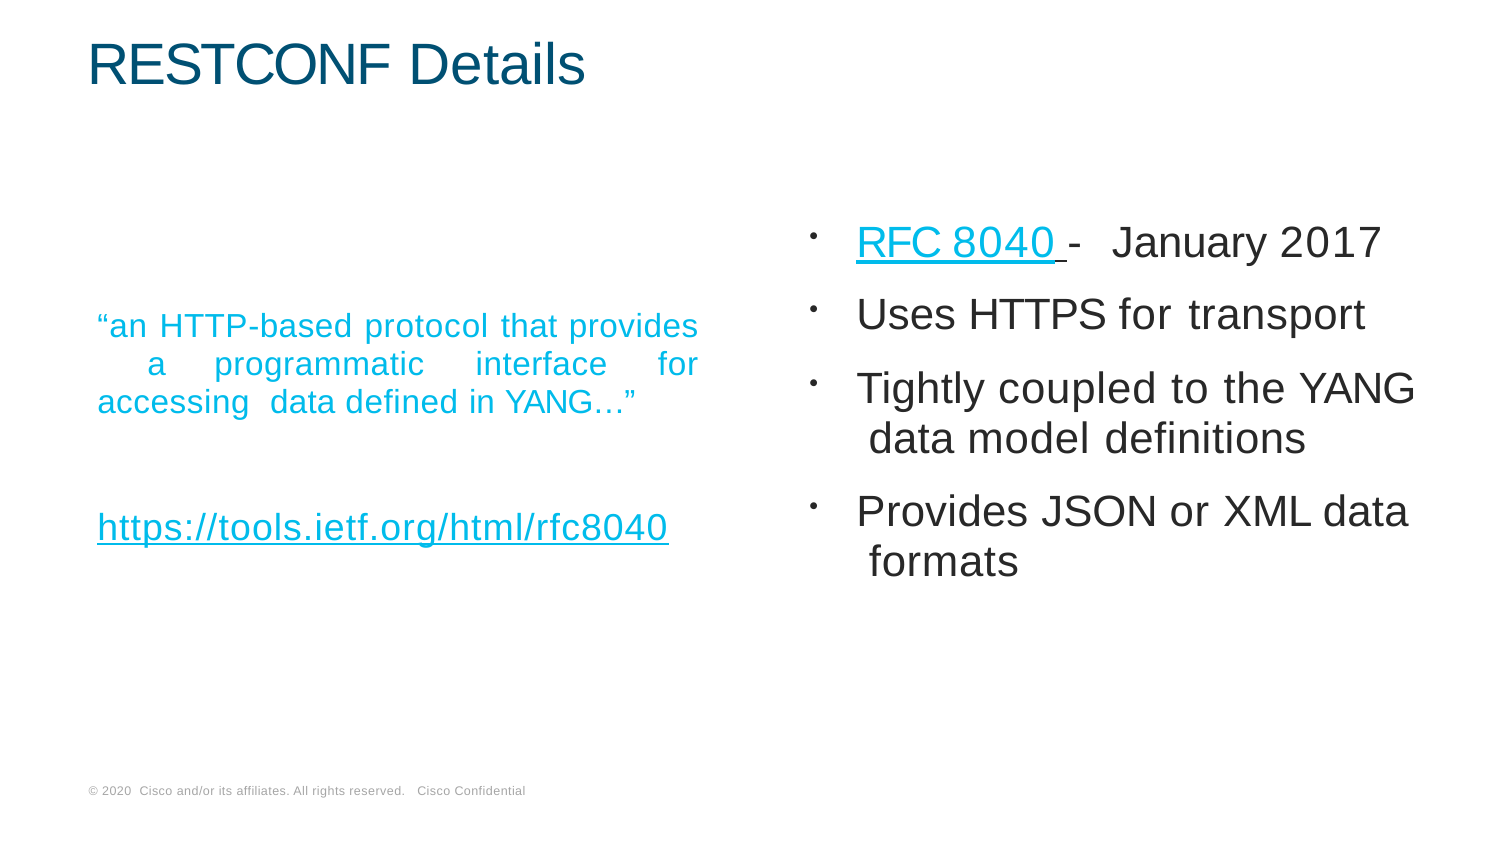

# RESTCONF Details
RFC 8040 - January 2017
Uses HTTPS for transport
Tightly coupled to the YANG  data model definitions
Provides JSON or XML data  formats
“an HTTP-based protocol that provides  a programmatic interface for accessing  data defined in YANG…”

https://tools.ietf.org/html/rfc8040